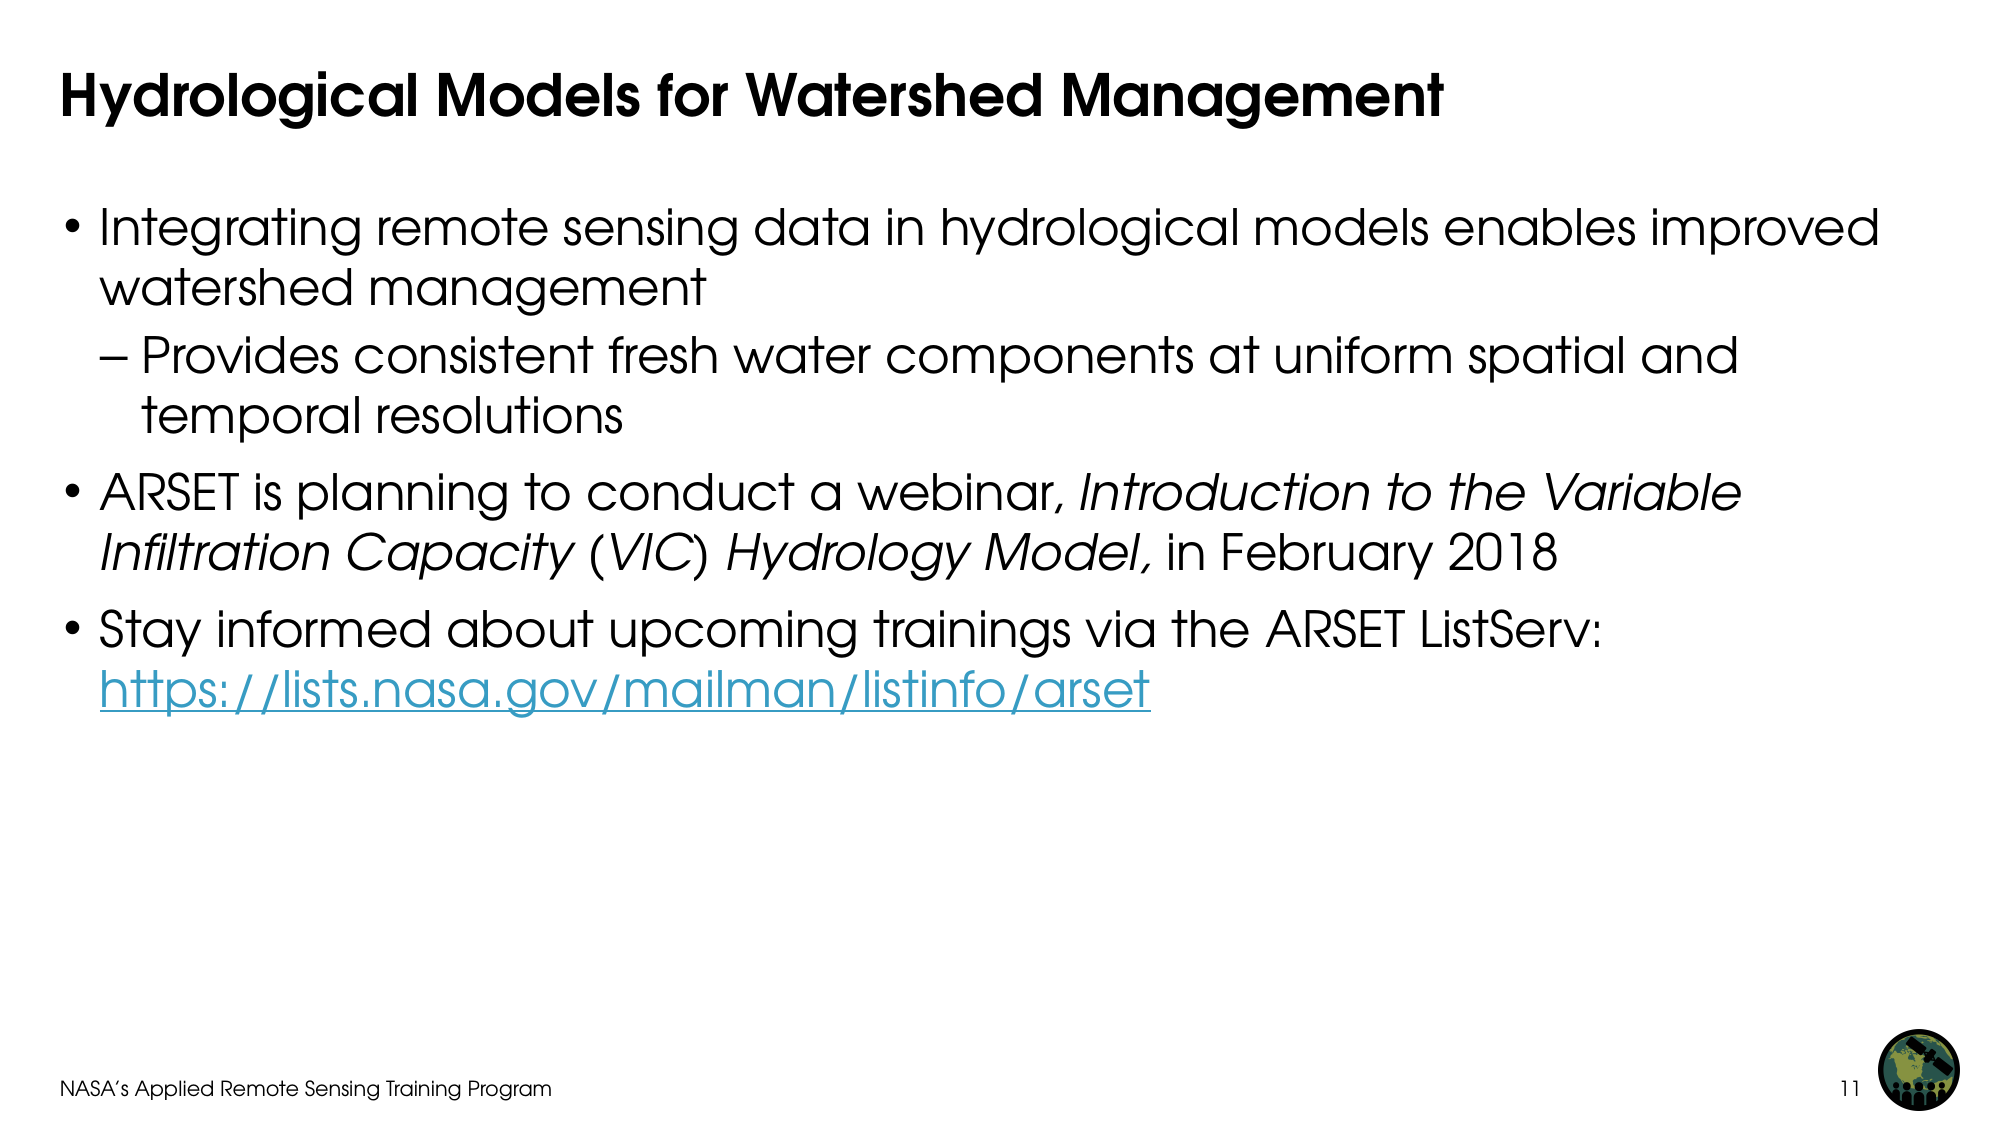

# Hydrological Models for Watershed Management
Integrating remote sensing data in hydrological models enables improved watershed management
Provides consistent fresh water components at uniform spatial and temporal resolutions
ARSET is planning to conduct a webinar, Introduction to the Variable Infiltration Capacity (VIC) Hydrology Model, in February 2018
Stay informed about upcoming trainings via the ARSET ListServ: https://lists.nasa.gov/mailman/listinfo/arset